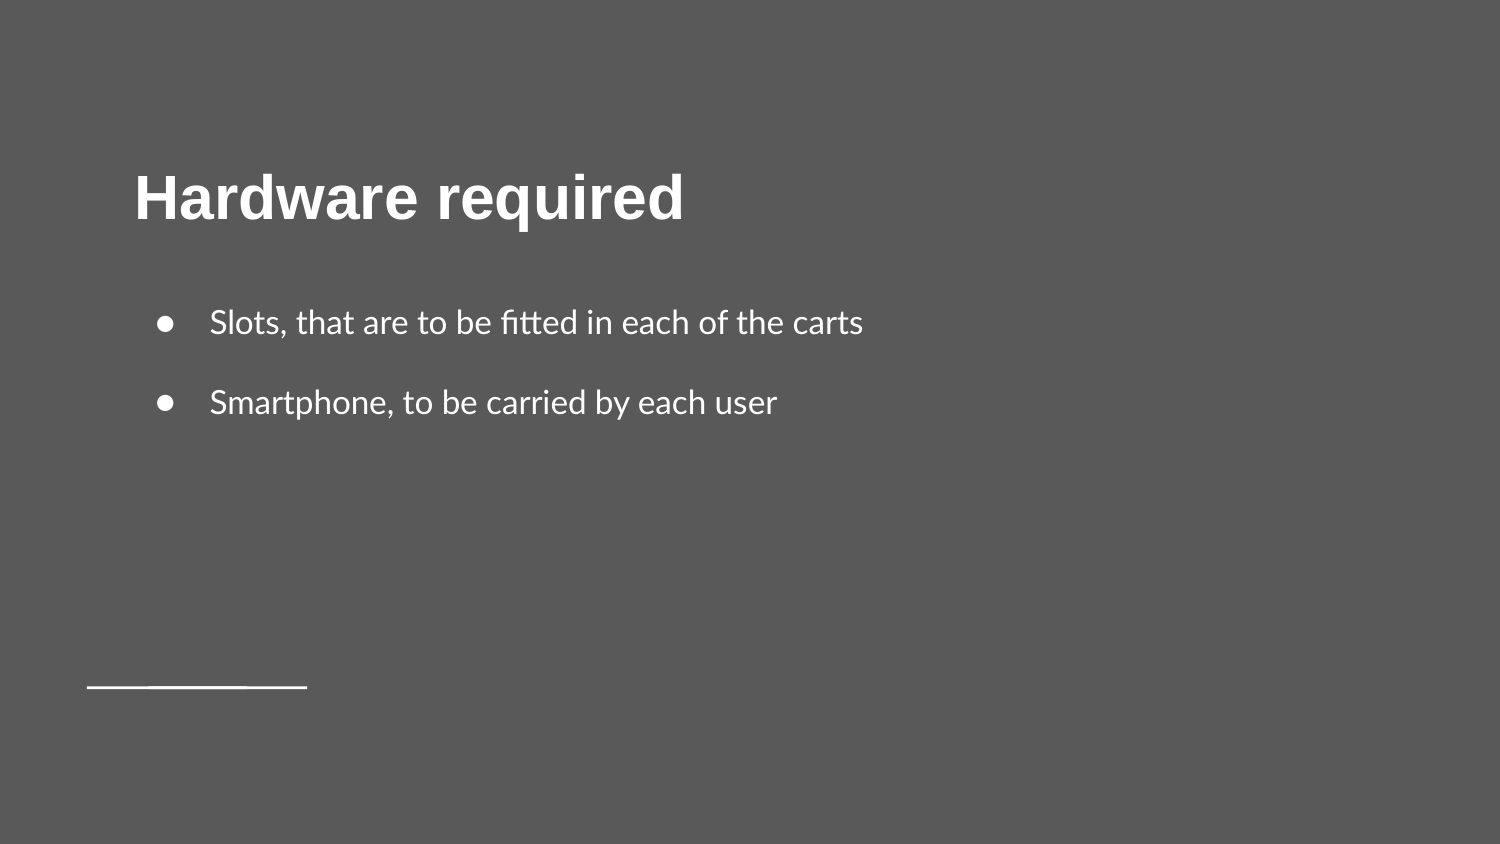

# Hardware required
Slots, that are to be fitted in each of the carts

Smartphone, to be carried by each user